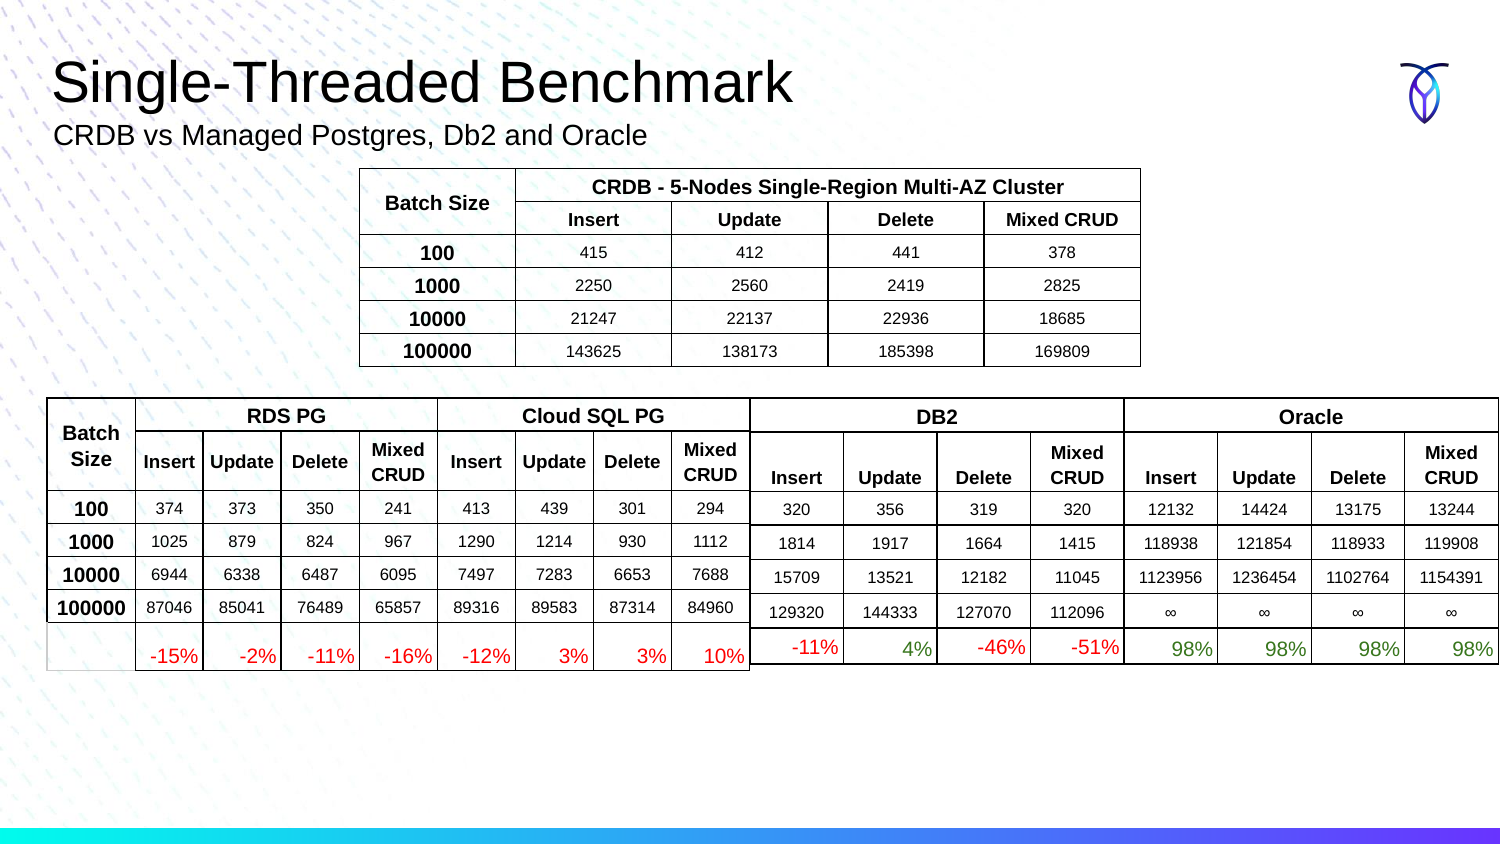

# Single-Threaded Benchmark
CRDB vs Managed Postgres, Db2 and Oracle
| Batch Size | CRDB - 5-Nodes Single-Region Multi-AZ Cluster |  |  |  |
| --- | --- | --- | --- | --- |
|  | Insert | Update | Delete | Mixed CRUD |
| 100 | 415 | 412 | 441 | 378 |
| 1000 | 2250 | 2560 | 2419 | 2825 |
| 10000 | 21247 | 22137 | 22936 | 18685 |
| 100000 | 143625 | 138173 | 185398 | 169809 |
| Batch Size | RDS PG |  |  |  | Cloud SQL PG |  |  |  |
| --- | --- | --- | --- | --- | --- | --- | --- | --- |
|  | Insert | Update | Delete | Mixed CRUD | Insert | Update | Delete | Mixed CRUD |
| 100 | 374 | 373 | 350 | 241 | 413 | 439 | 301 | 294 |
| 1000 | 1025 | 879 | 824 | 967 | 1290 | 1214 | 930 | 1112 |
| 10000 | 6944 | 6338 | 6487 | 6095 | 7497 | 7283 | 6653 | 7688 |
| 100000 | 87046 | 85041 | 76489 | 65857 | 89316 | 89583 | 87314 | 84960 |
|  | -15% | -2% | -11% | -16% | -12% | 3% | 3% | 10% |
| DB2 |  |  |  | Oracle |  |  |  |
| --- | --- | --- | --- | --- | --- | --- | --- |
| Insert | Update | Delete | Mixed CRUD | Insert | Update | Delete | Mixed CRUD |
| 320 | 356 | 319 | 320 | 12132 | 14424 | 13175 | 13244 |
| 1814 | 1917 | 1664 | 1415 | 118938 | 121854 | 118933 | 119908 |
| 15709 | 13521 | 12182 | 11045 | 1123956 | 1236454 | 1102764 | 1154391 |
| 129320 | 144333 | 127070 | 112096 | ∞ | ∞ | ∞ | ∞ |
| -11% | 4% | -46% | -51% | 98% | 98% | 98% | 98% |